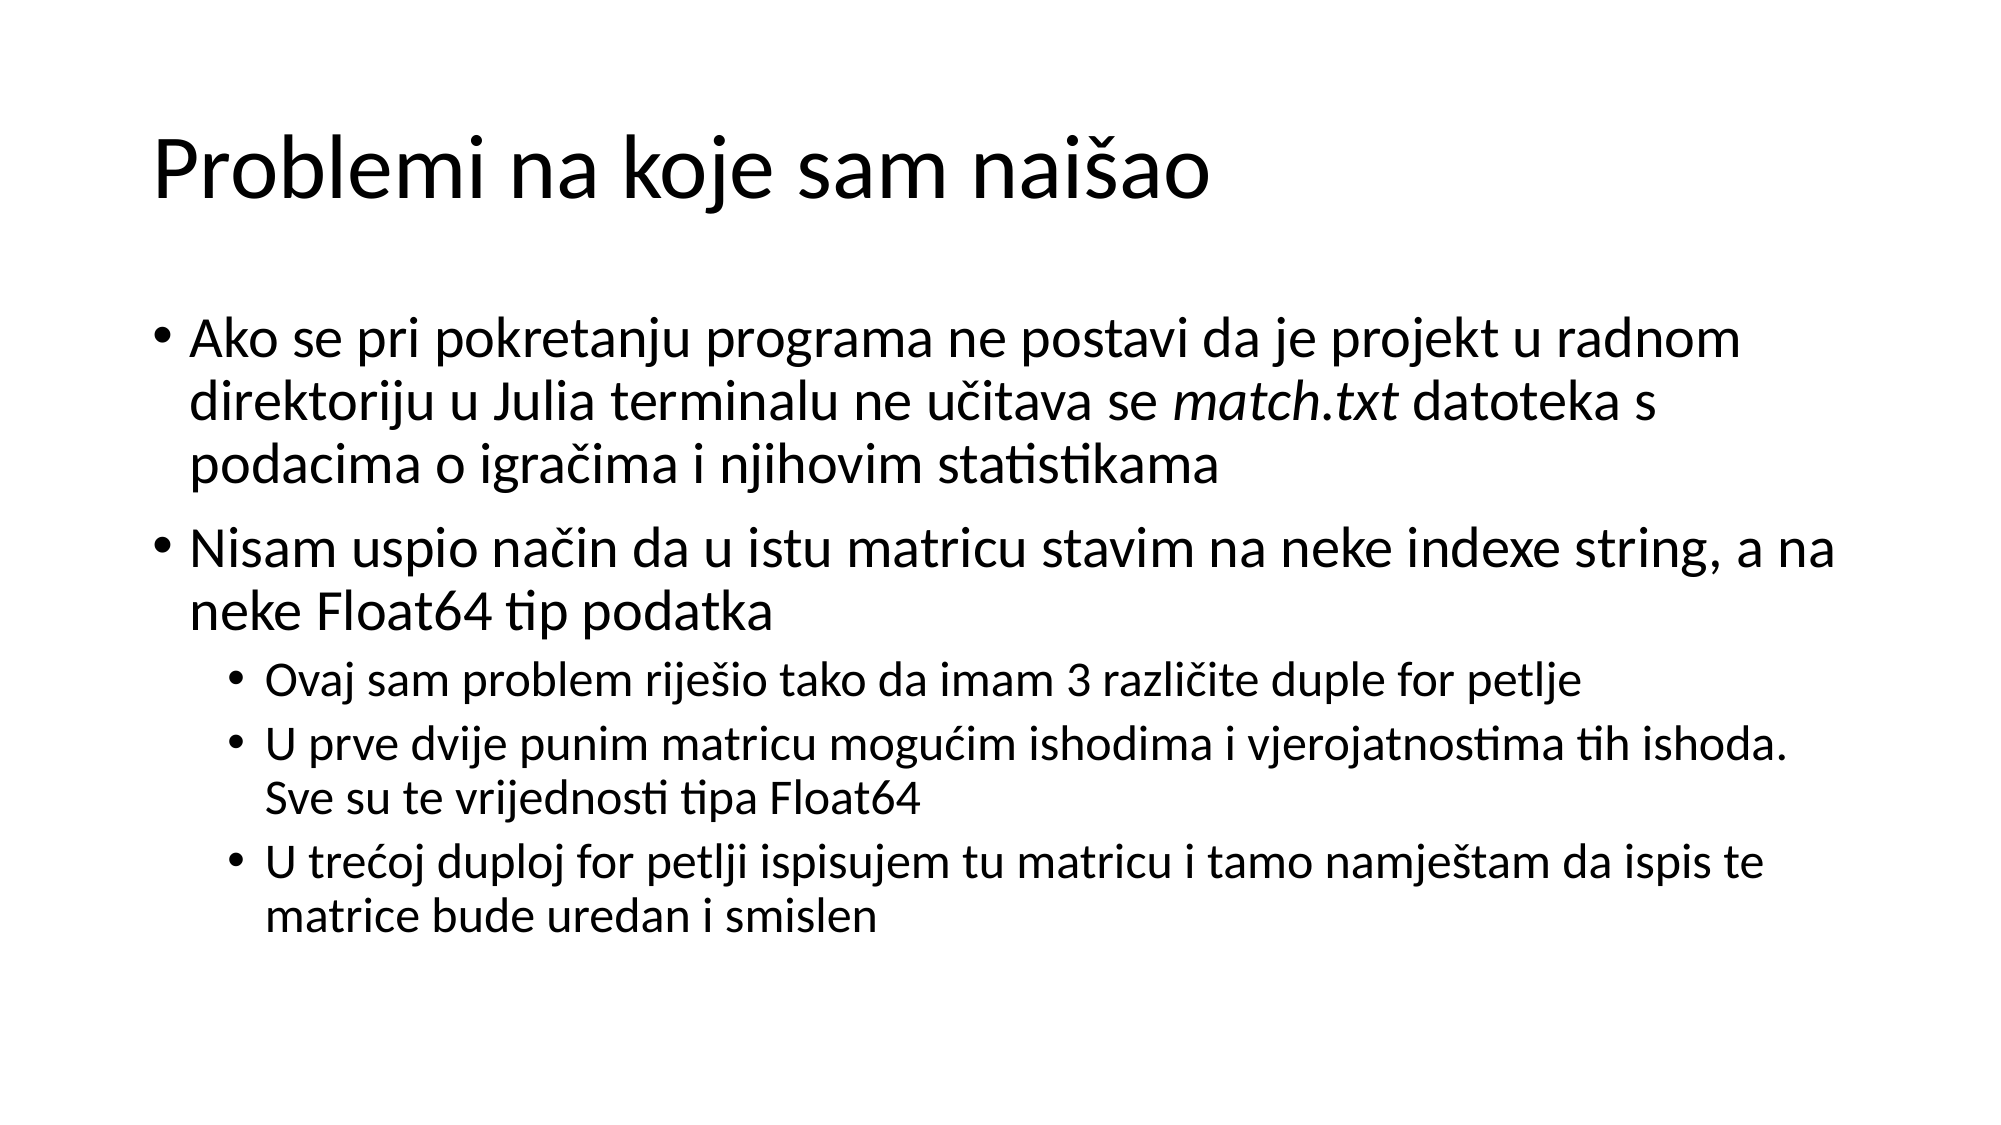

# Problemi na koje sam naišao
Ako se pri pokretanju programa ne postavi da je projekt u radnom direktoriju u Julia terminalu ne učitava se match.txt datoteka s podacima o igračima i njihovim statistikama
Nisam uspio način da u istu matricu stavim na neke indexe string, a na neke Float64 tip podatka
Ovaj sam problem riješio tako da imam 3 različite duple for petlje
U prve dvije punim matricu mogućim ishodima i vjerojatnostima tih ishoda. Sve su te vrijednosti tipa Float64
U trećoj duploj for petlji ispisujem tu matricu i tamo namještam da ispis te matrice bude uredan i smislen